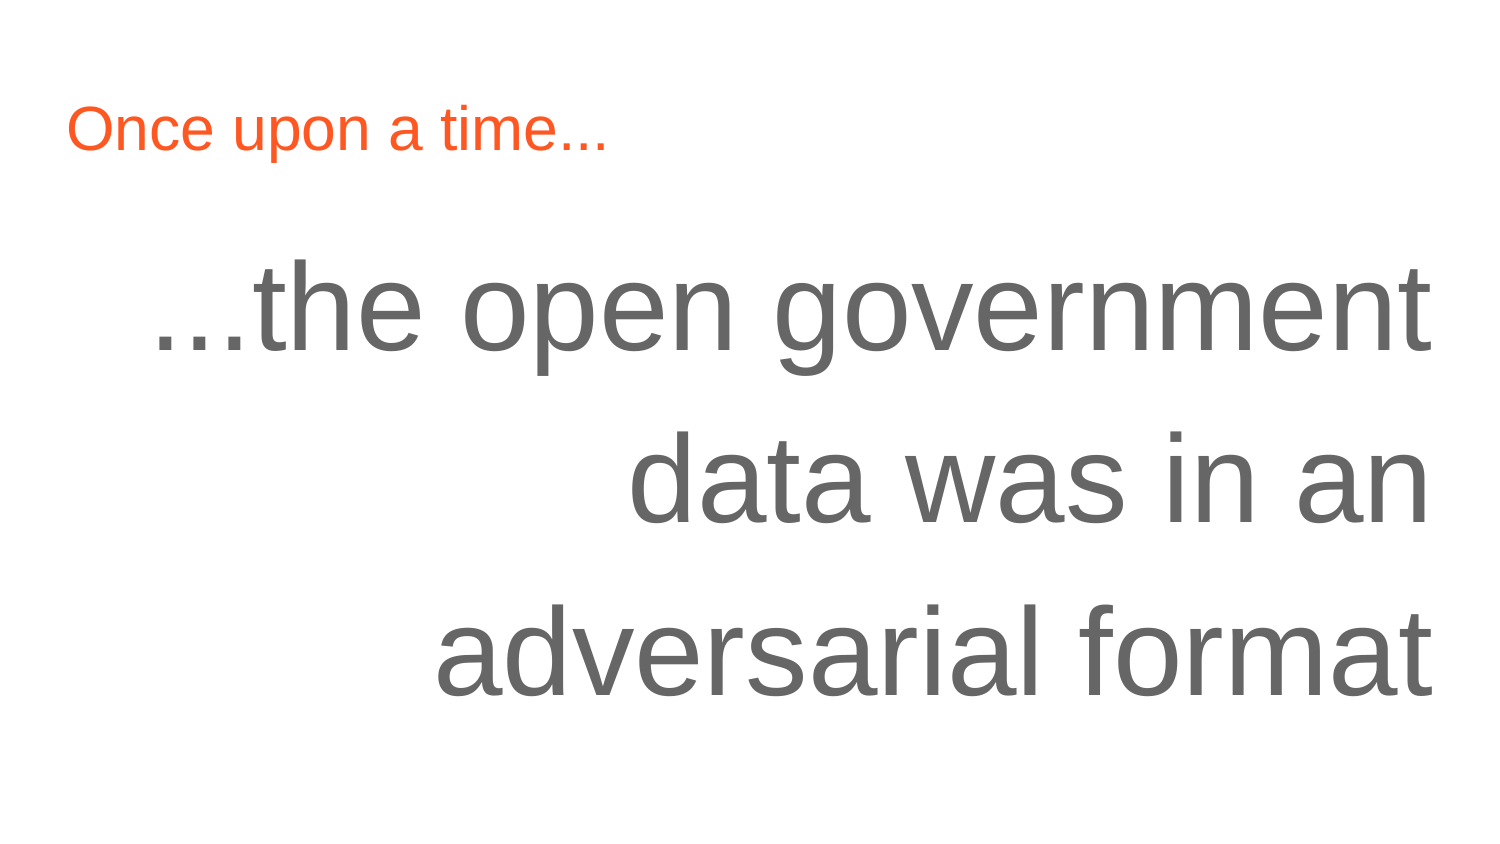

# Once upon a time...
...the open government data was in an adversarial format